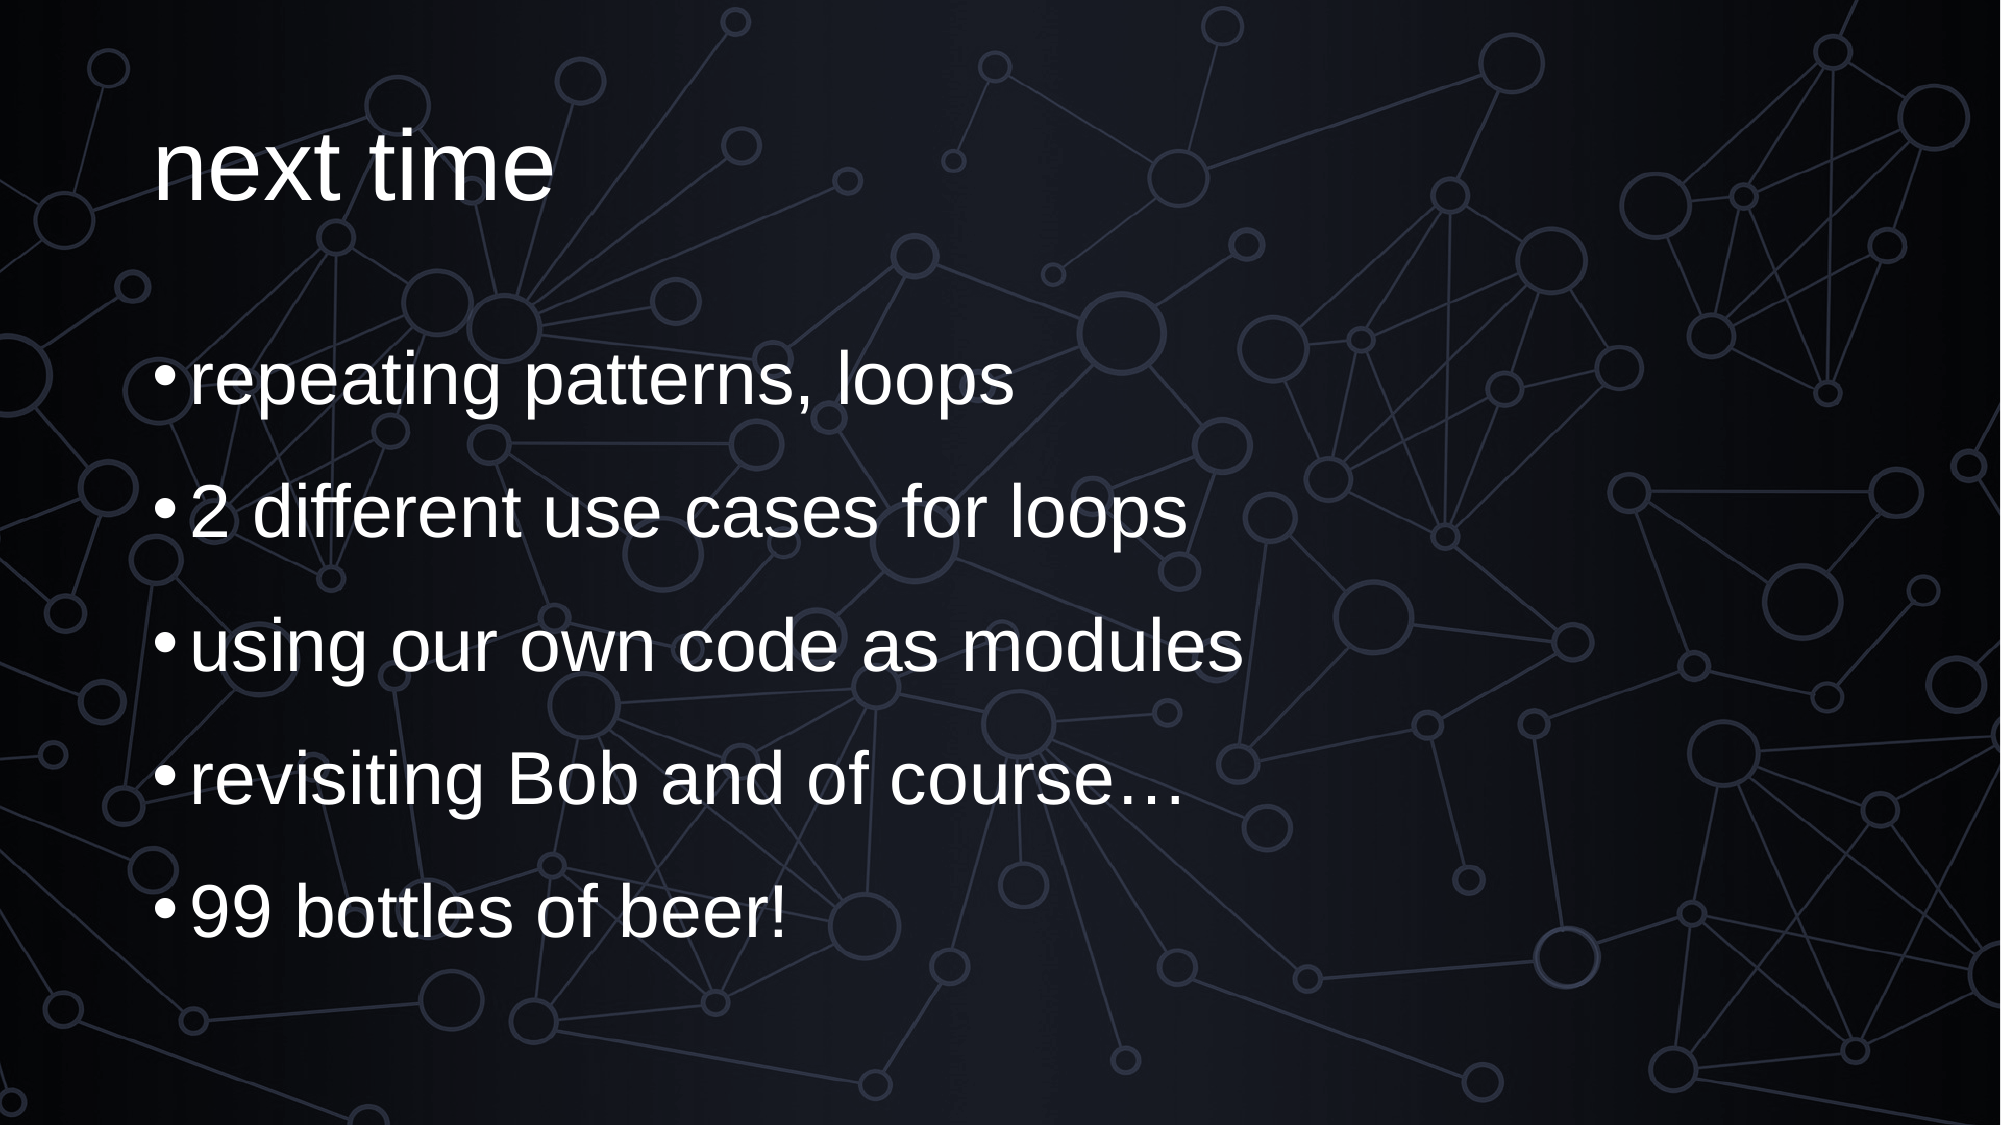

# next time
repeating patterns, loops
2 different use cases for loops
using our own code as modules
revisiting Bob and of course…
99 bottles of beer!